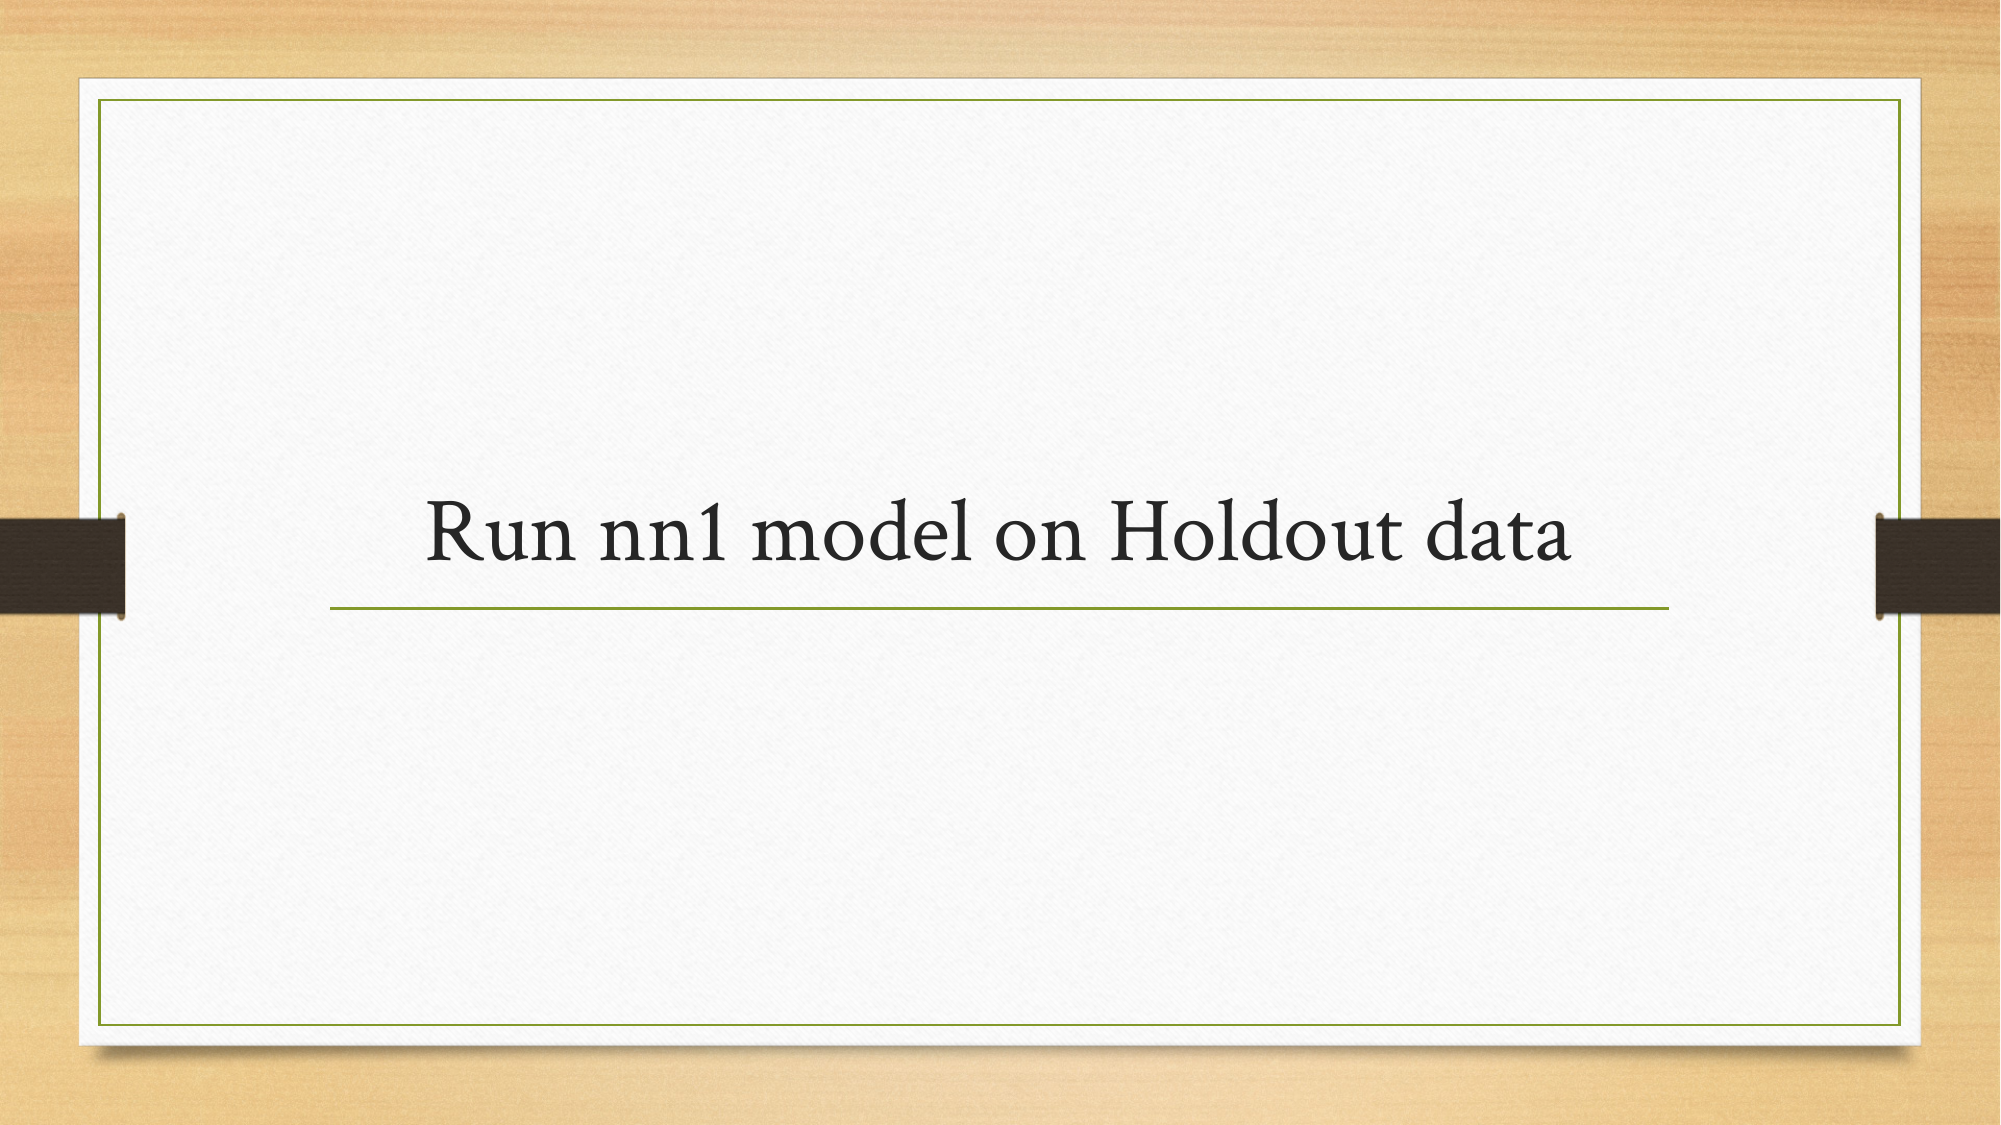

# Run nn1 model on Holdout data